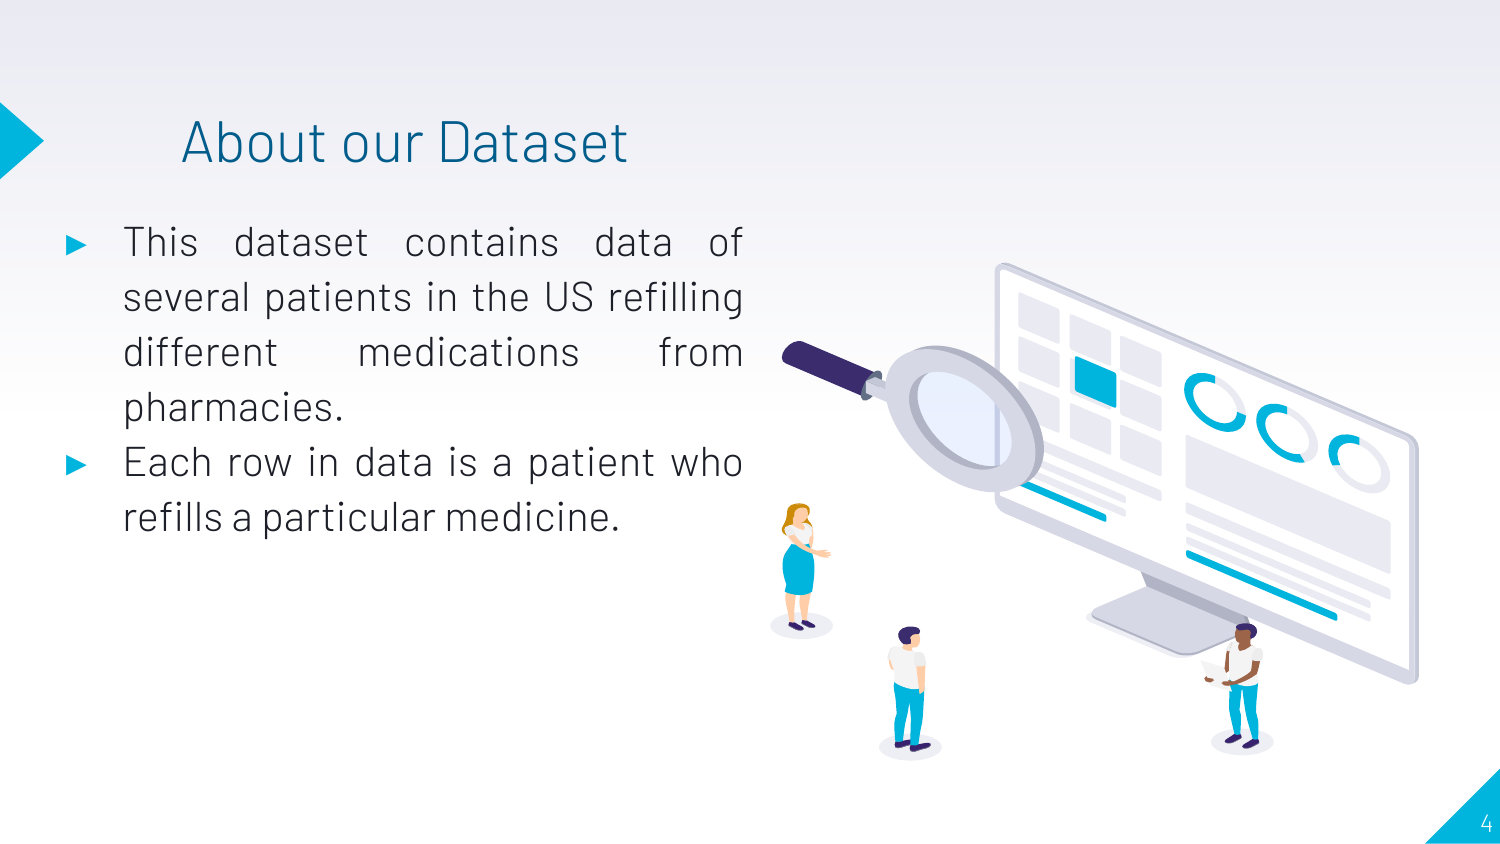

About our Dataset

This dataset contains data of several patients in the US refilling different medications from pharmacies.
Each row in data is a patient who refills a particular medicine.

4